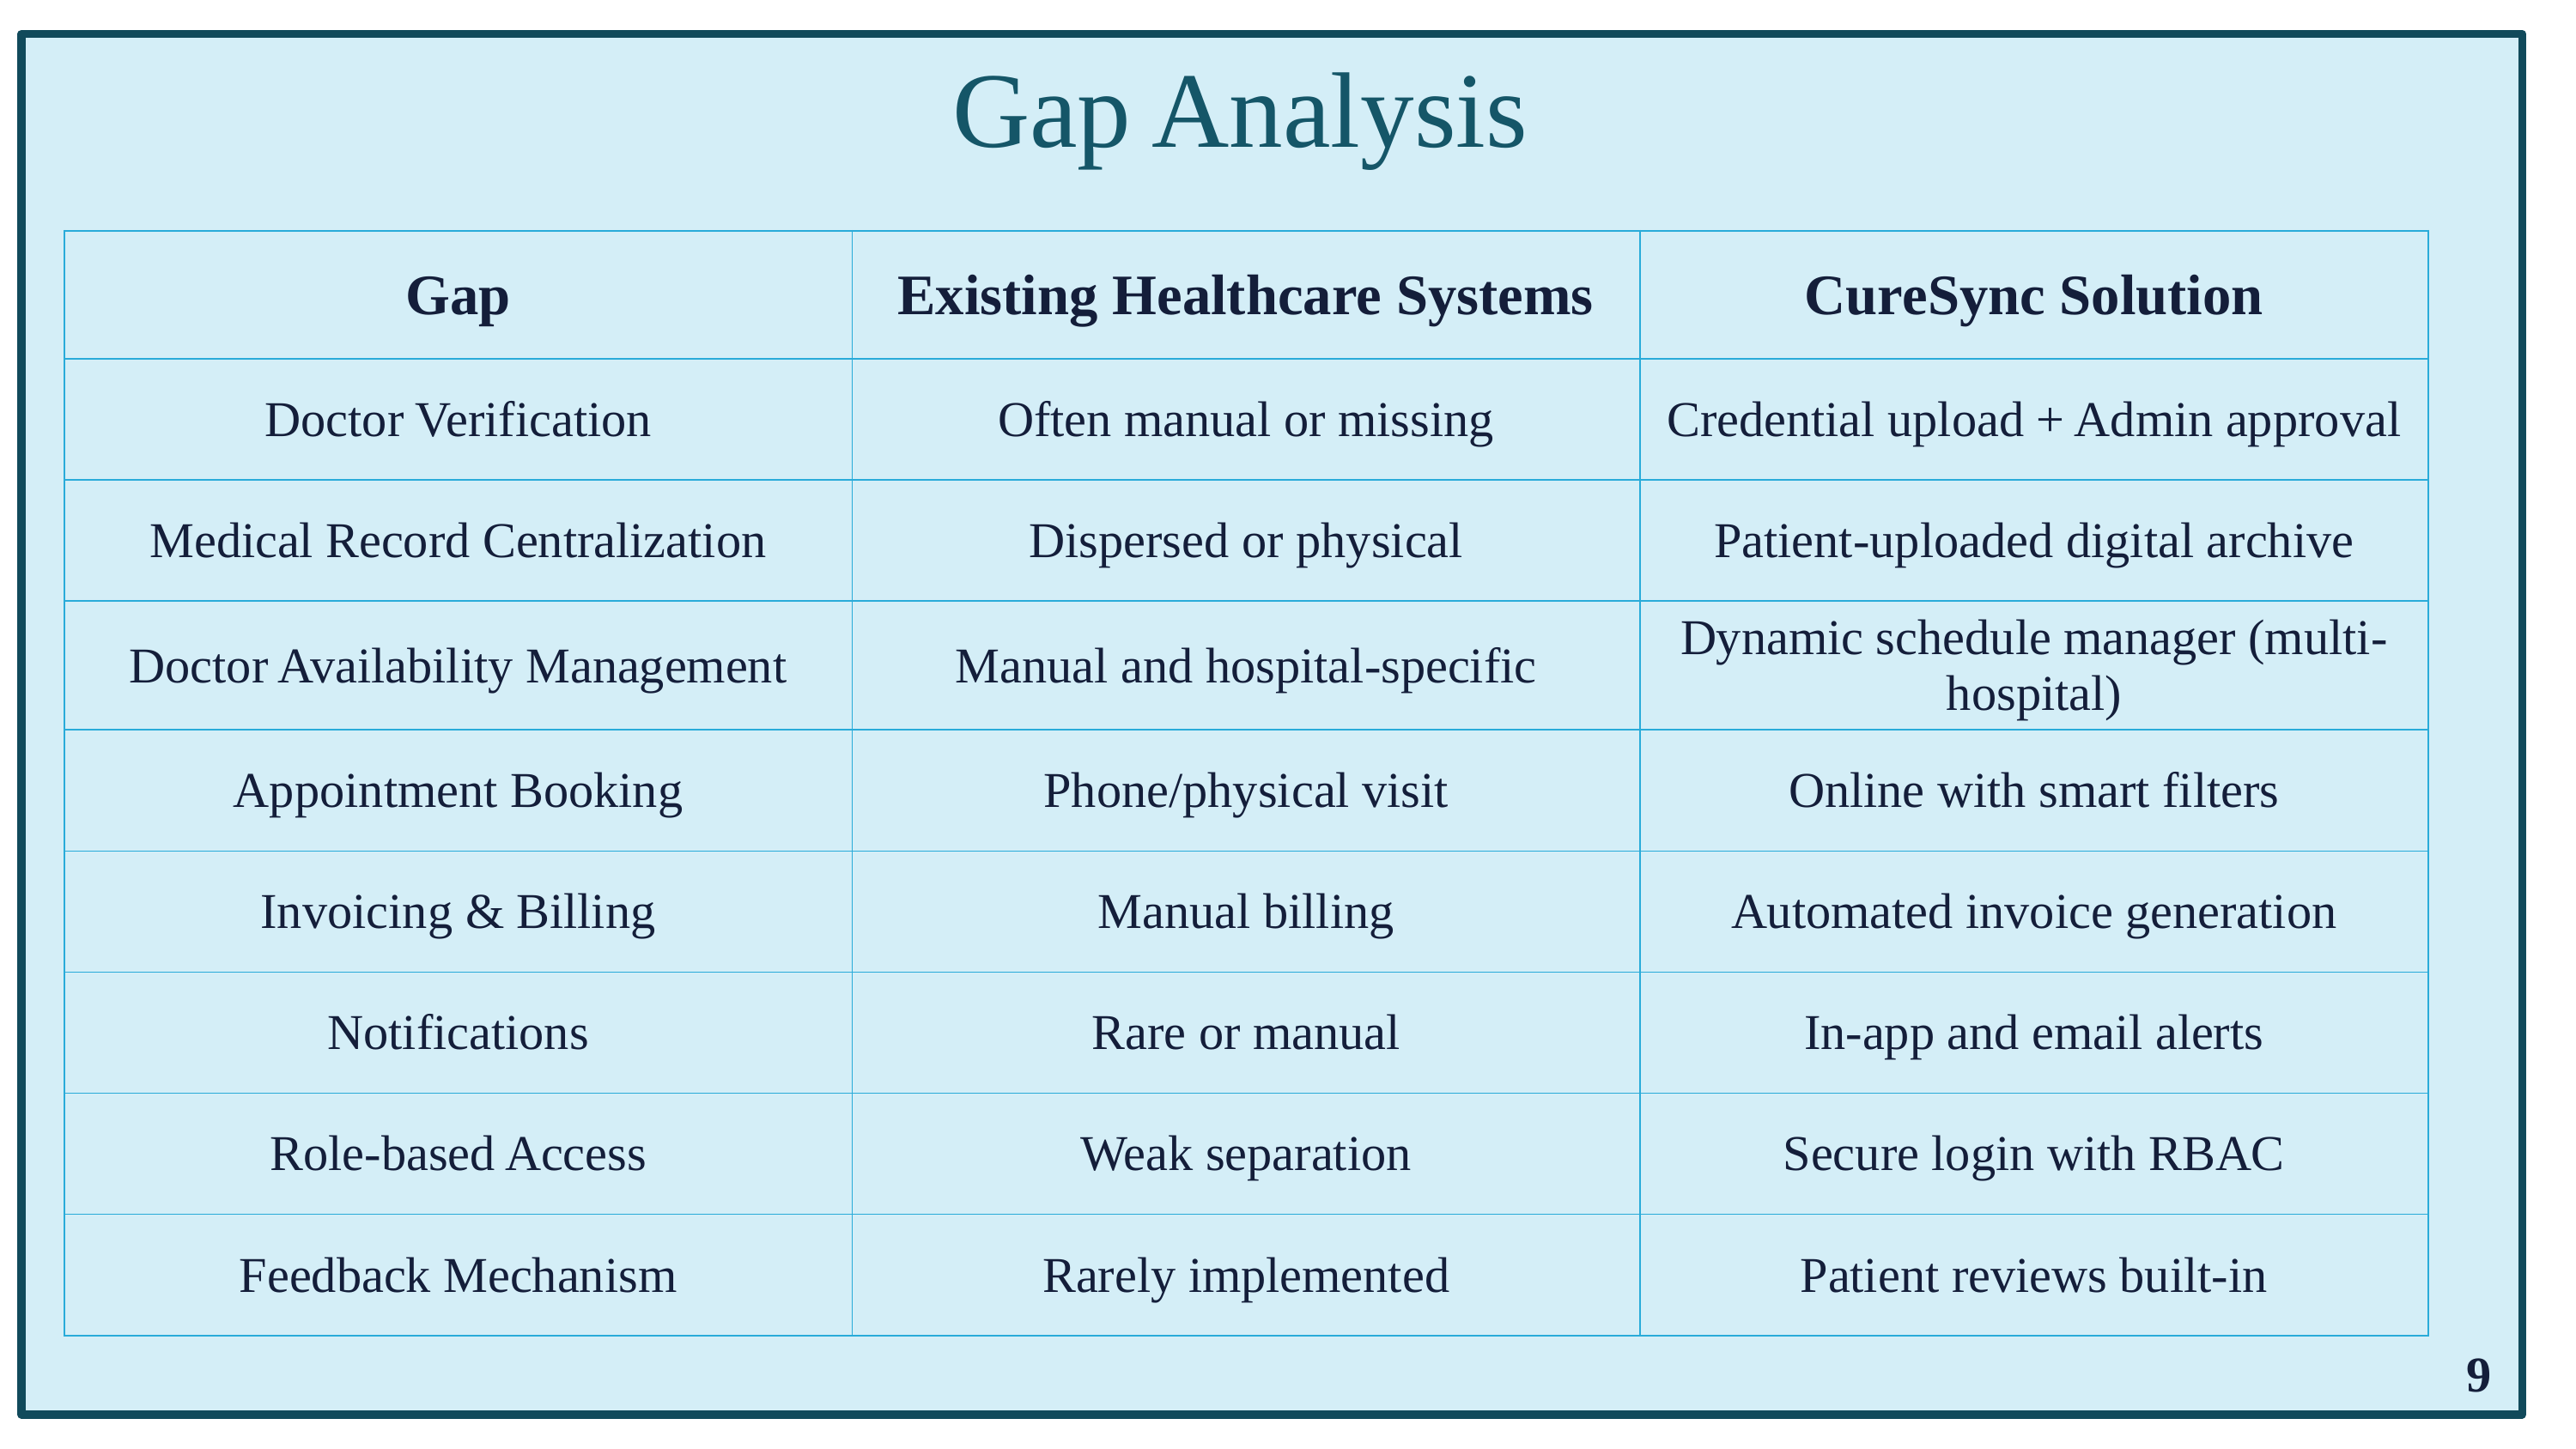

Gap Analysis
| Gap | Existing Healthcare Systems | CureSync Solution |
| --- | --- | --- |
| Doctor Verification | Often manual or missing | Credential upload + Admin approval |
| Medical Record Centralization | Dispersed or physical | Patient-uploaded digital archive |
| Doctor Availability Management | Manual and hospital-specific | Dynamic schedule manager (multi-hospital) |
| Appointment Booking | Phone/physical visit | Online with smart filters |
| Invoicing & Billing | Manual billing | Automated invoice generation |
| Notifications | Rare or manual | In-app and email alerts |
| Role-based Access | Weak separation | Secure login with RBAC |
| Feedback Mechanism | Rarely implemented | Patient reviews built-in |
9